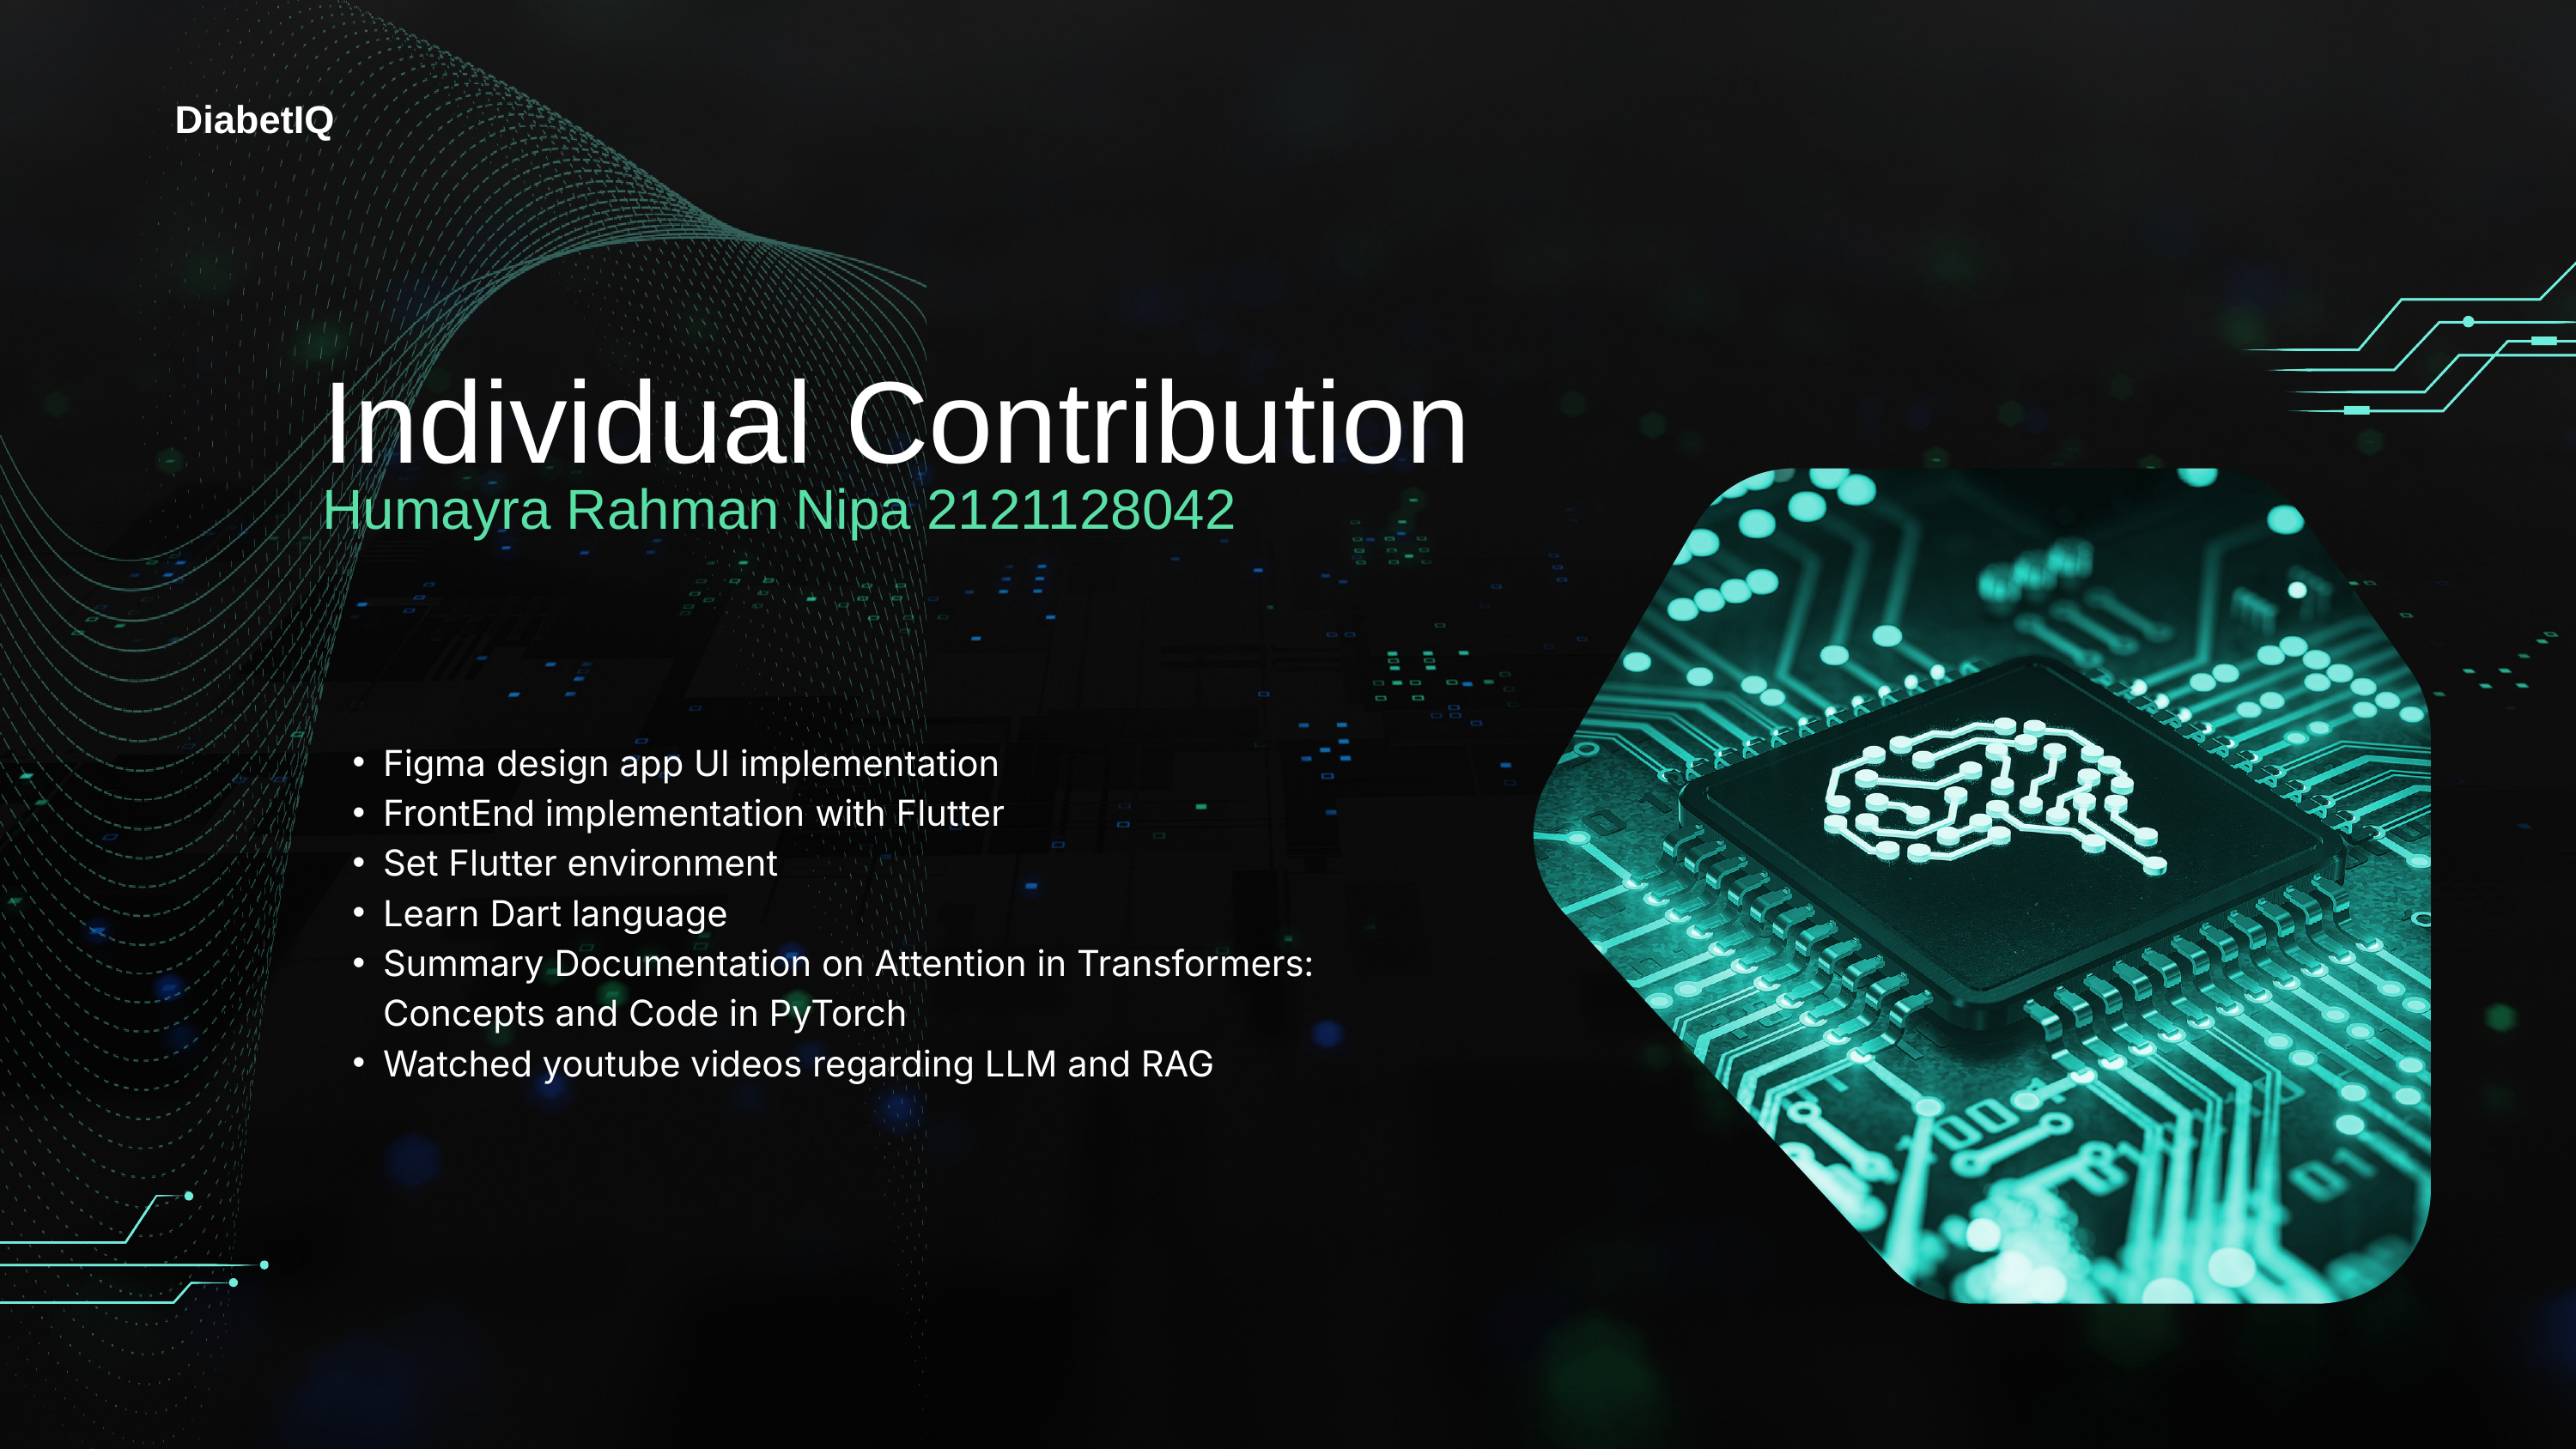

DiabetIQ

Individual Contribution

Humayra Rahman Nipa 2121128042

Figma design app UI implementation
FrontEnd implementation with Flutter
Set Flutter environment
Learn Dart language
Summary Documentation on Attention in Transformers: Concepts and Code in PyTorch
Watched youtube videos regarding LLM and RAG